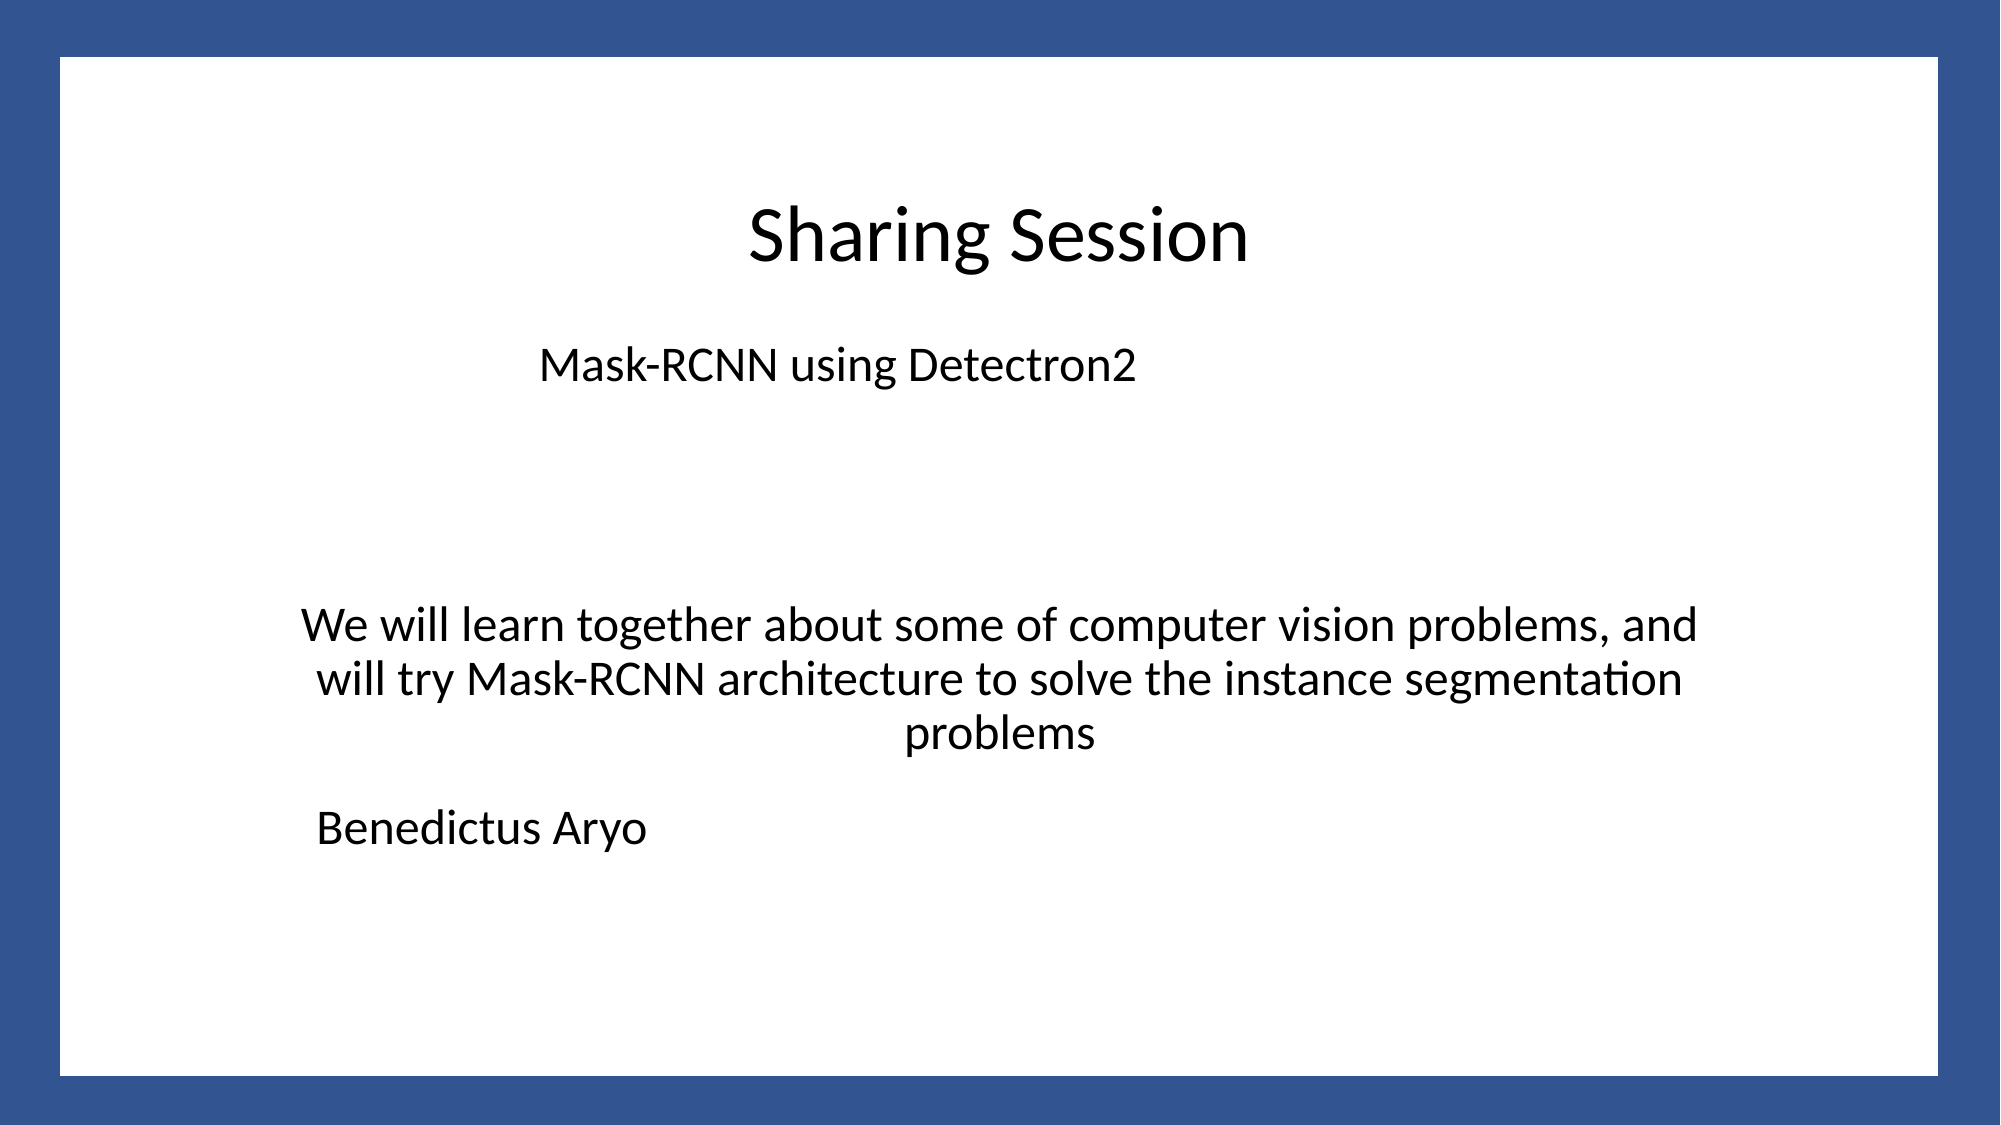

# Sharing Session
Mask-RCNN using Detectron2
We will learn together about some of computer vision problems, and will try Mask-RCNN architecture to solve the instance segmentation problems
Benedictus Aryo